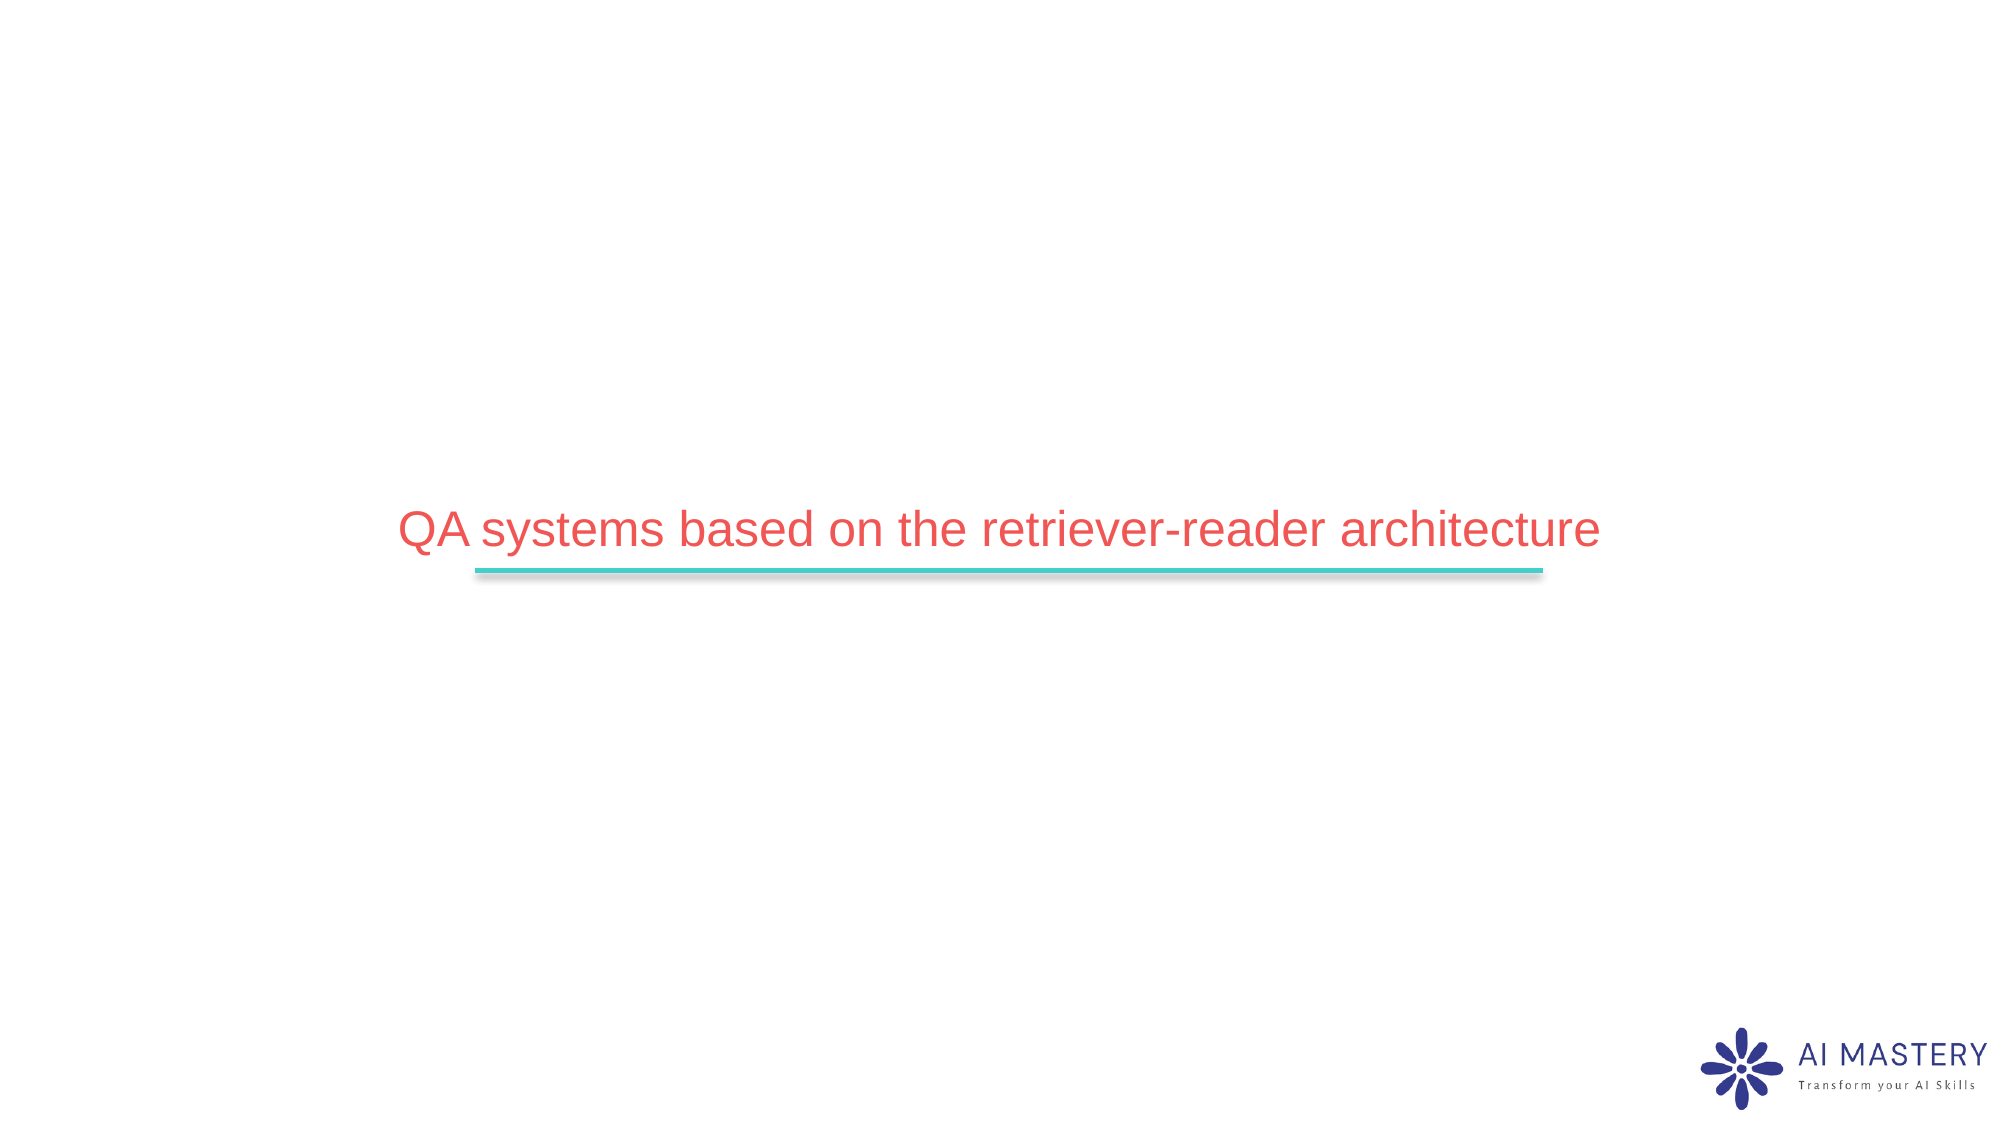

# QA systems based on the retriever-reader architecture